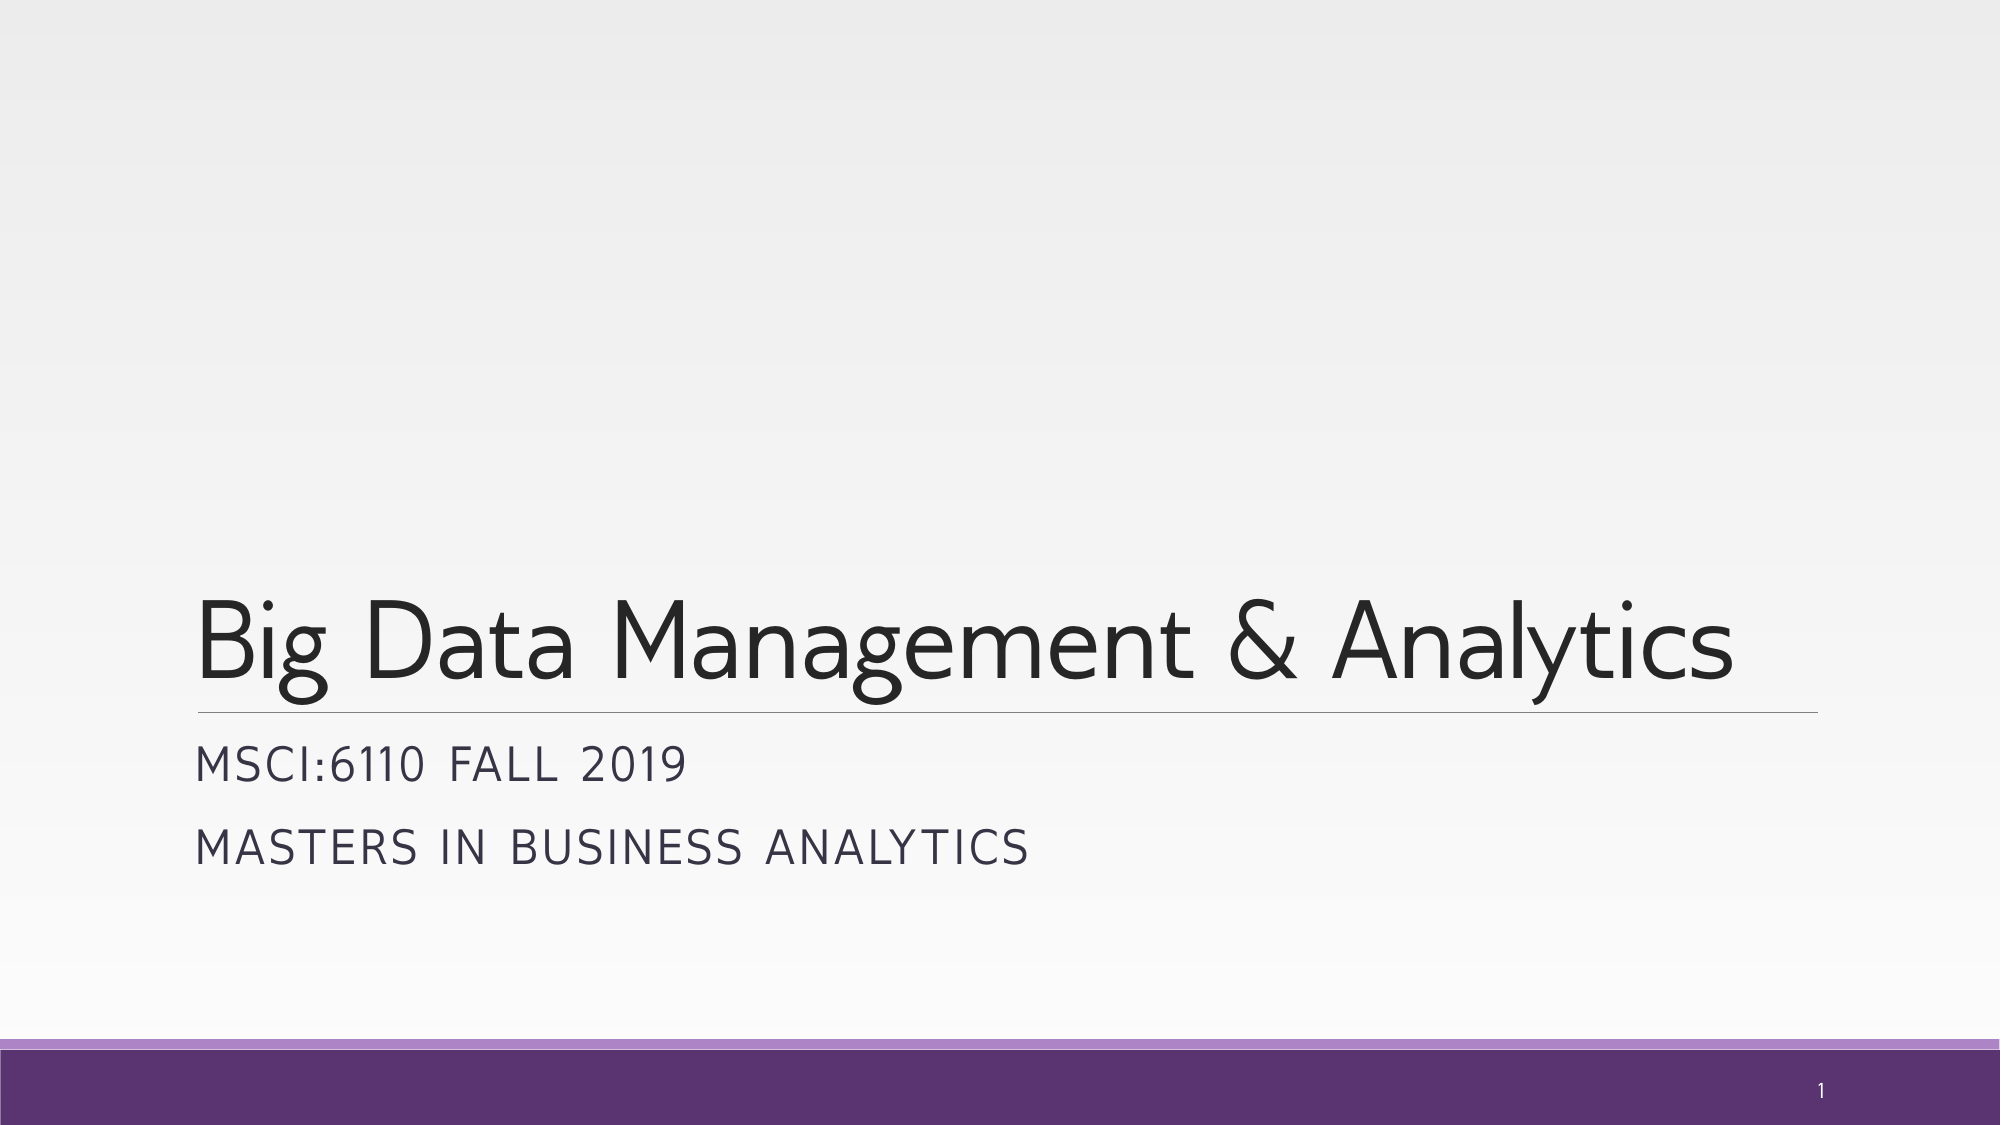

# Big Data Management & Analytics
MSCI:6110 Fall 2019
Masters in Business Analytics
1